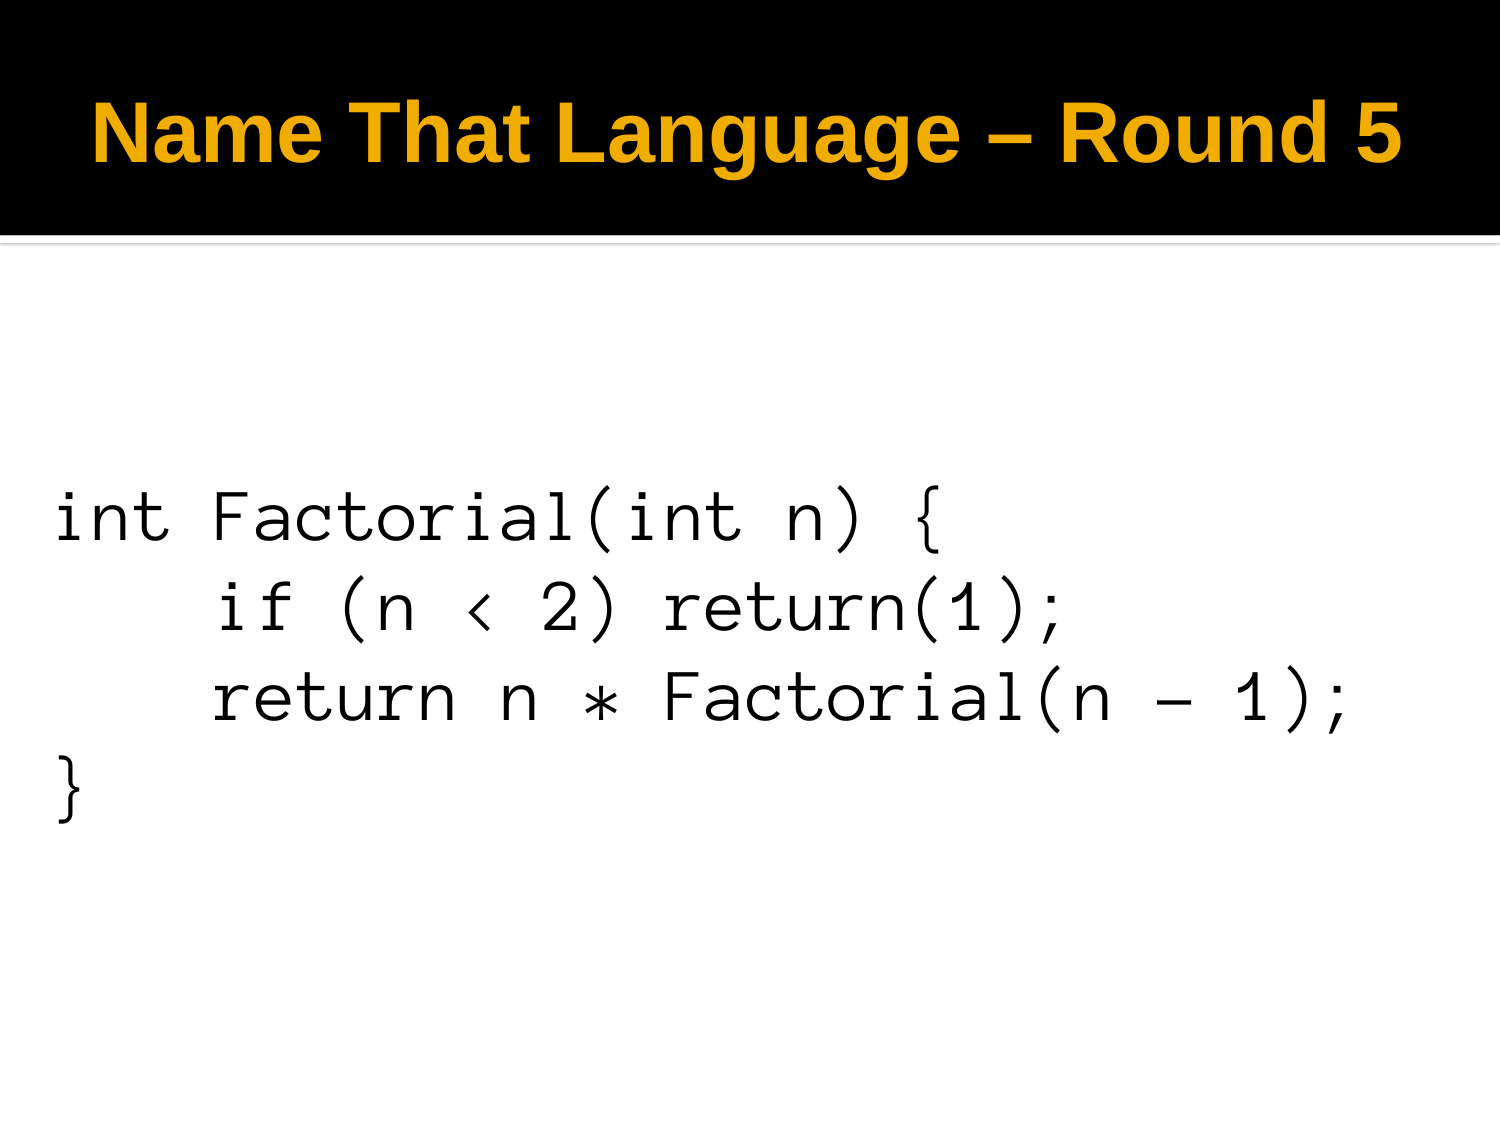

# Name That Language – Round 5
int Factorial(int n) {
    if (n < 2) return(1);
    return n * Factorial(n - 1);
}